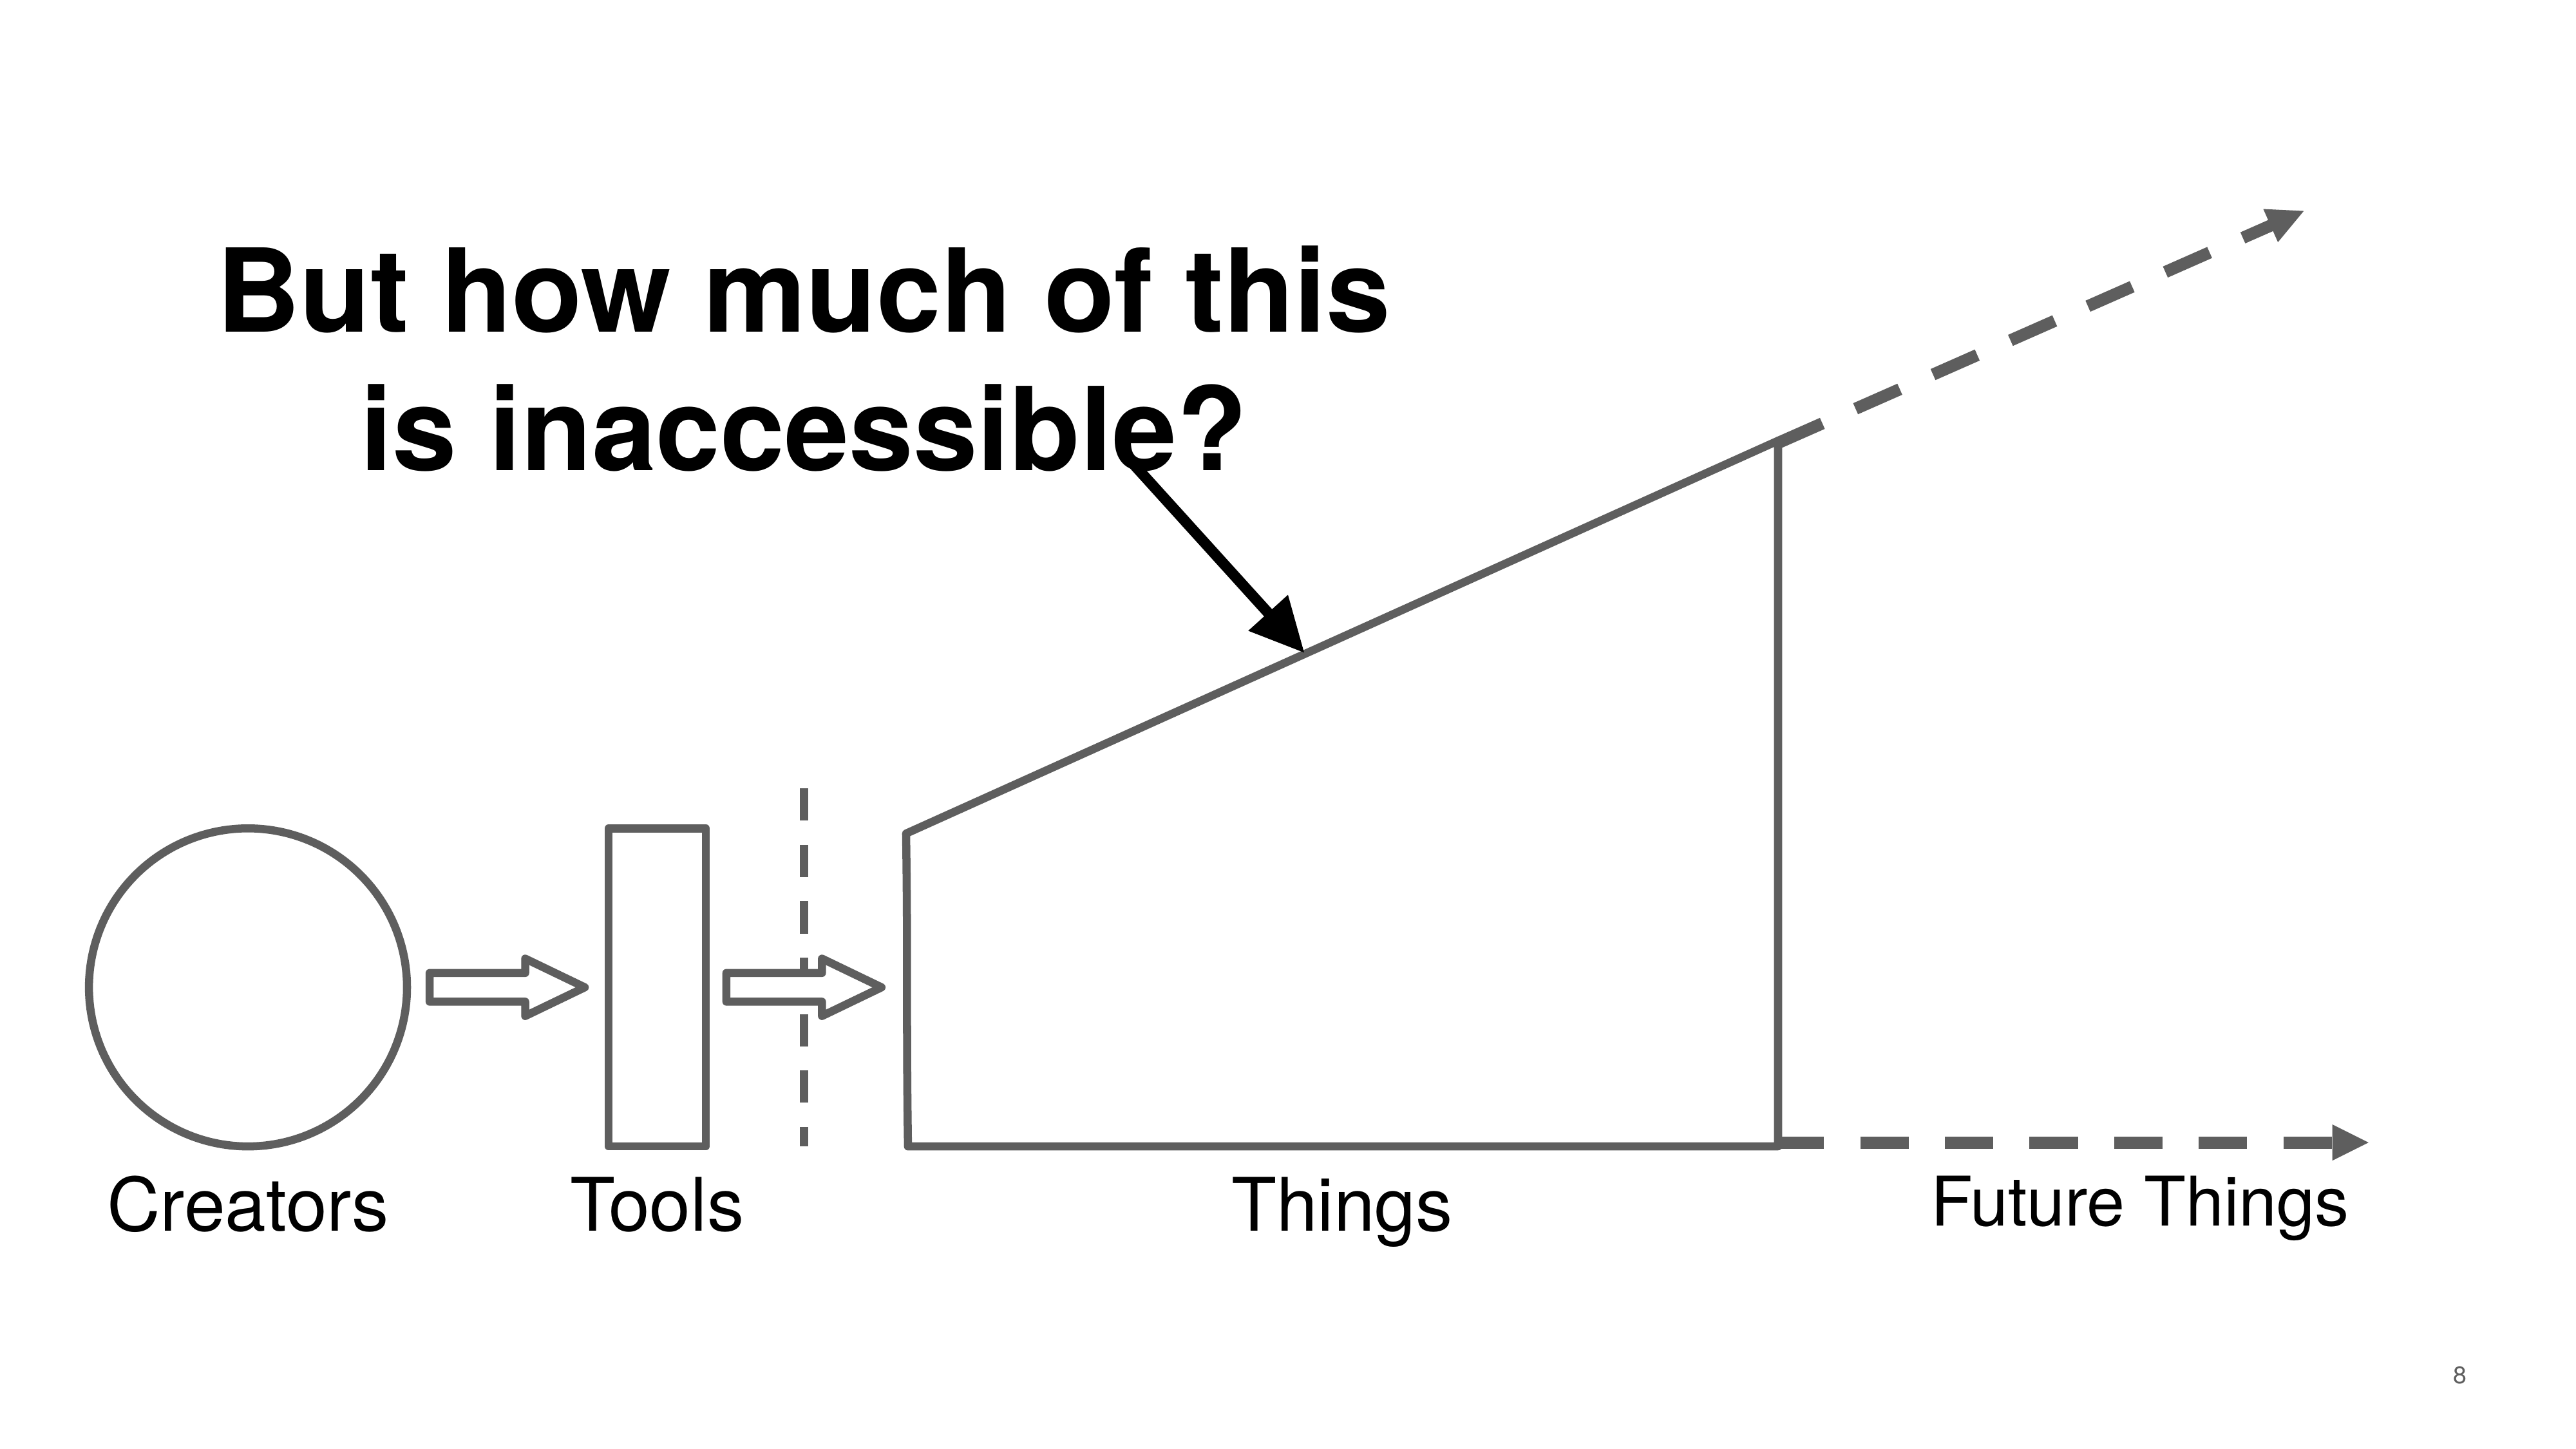

But how much of this is inaccessible?

Creators
Tools
Things
Future Things
8